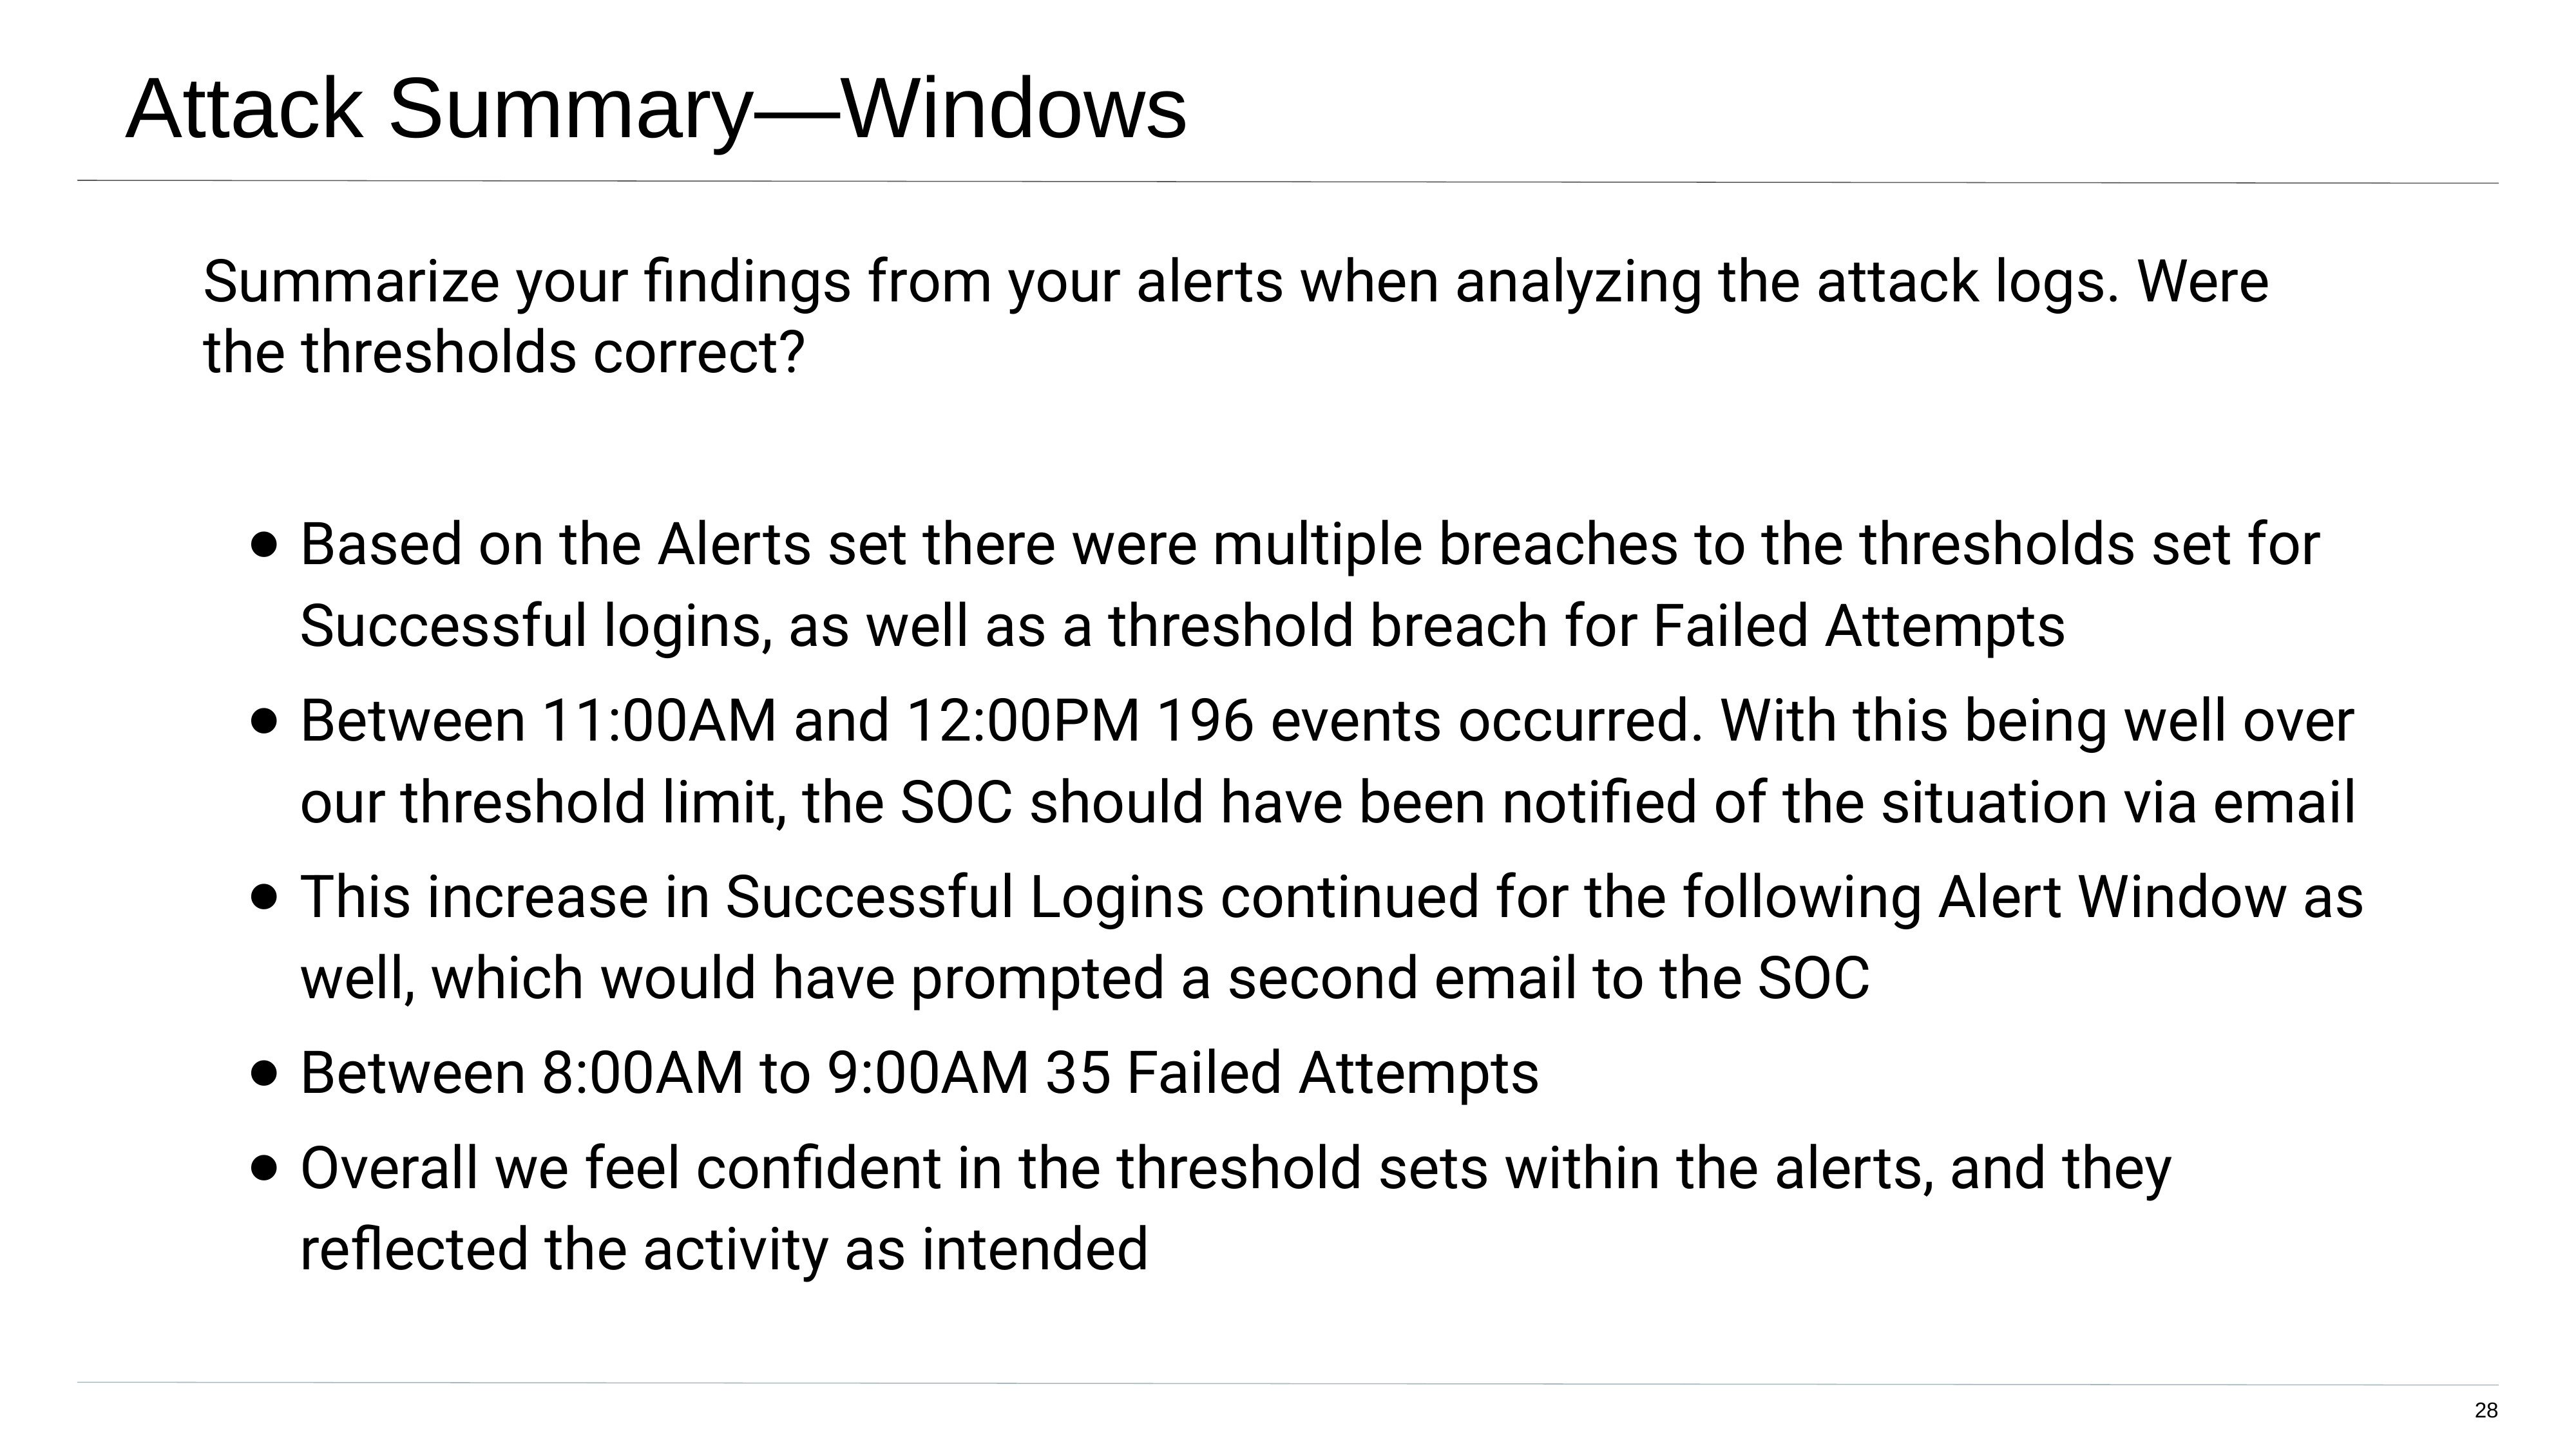

# Attack Summary—Windows
Summarize your findings from your alerts when analyzing the attack logs. Were the thresholds correct?

Based on the Alerts set there were multiple breaches to the thresholds set for Successful logins, as well as a threshold breach for Failed Attempts
Between 11:00AM and 12:00PM 196 events occurred. With this being well over our threshold limit, the SOC should have been notified of the situation via email
This increase in Successful Logins continued for the following Alert Window as well, which would have prompted a second email to the SOC
Between 8:00AM to 9:00AM 35 Failed Attempts
Overall we feel confident in the threshold sets within the alerts, and they reflected the activity as intended

28